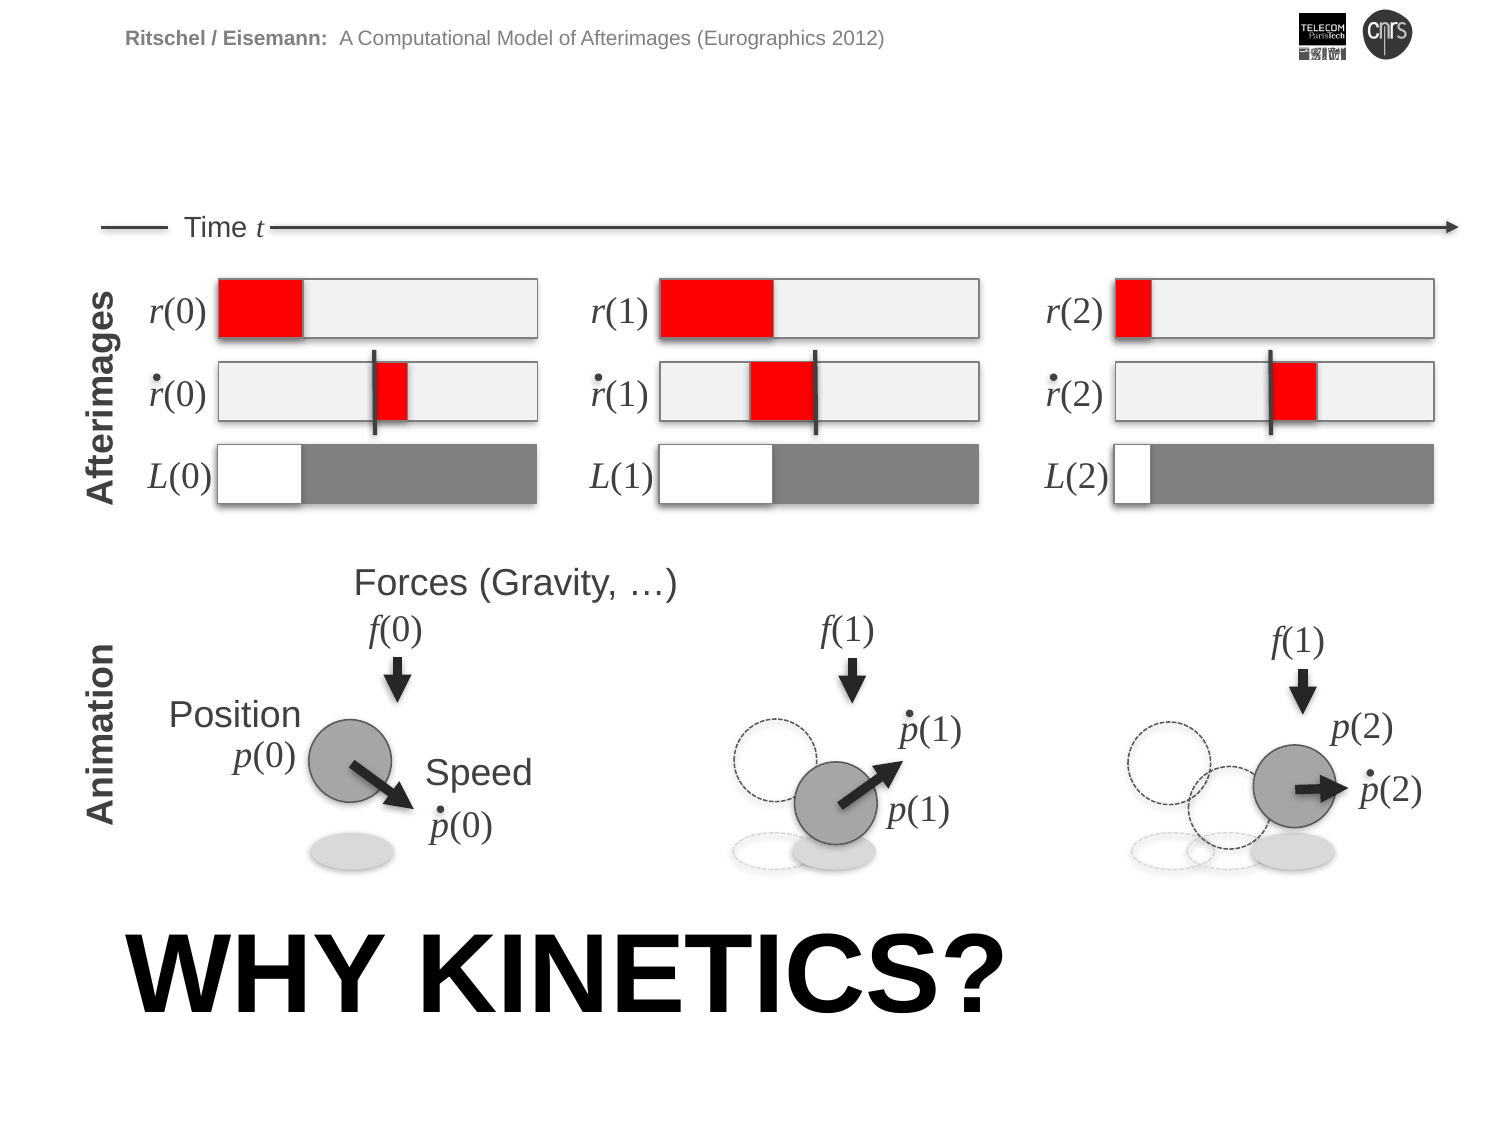

Time t

r(0)
r(1)
r(2)

r(0)
r(1)
r(2)

Afterimages

L(0)
L(1)
L(2)

Forces (Gravity, …)
f(0)
f(1)
f(1)
Position
p(2)
p(1)

Animation

p(0)

Speed

p(2)

p(1)
p(0)

# Why kinetics?